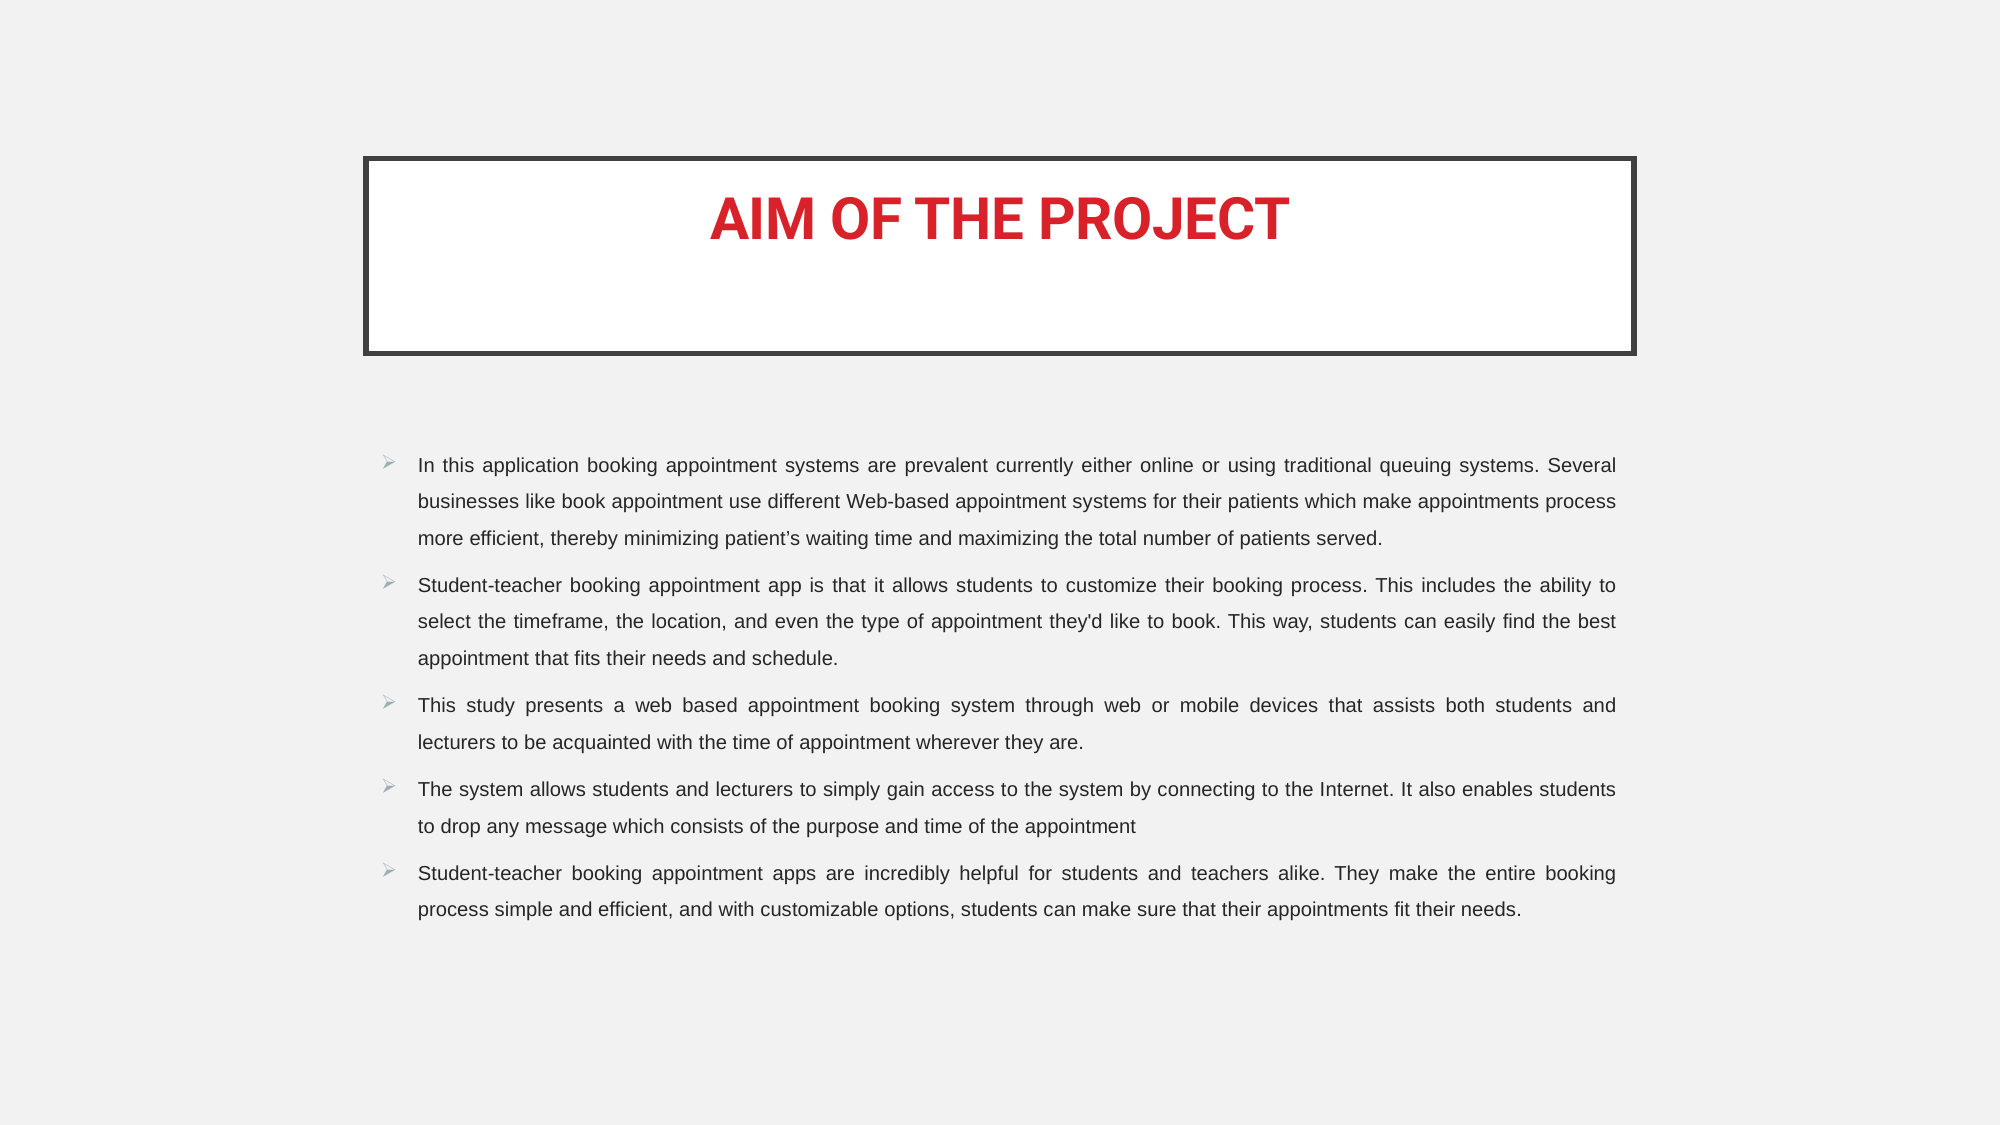

# AIM OF THE PROJECT
In this application booking appointment systems are prevalent currently either online or using traditional queuing systems. Several businesses like book appointment use different Web-based appointment systems for their patients which make appointments process more efficient, thereby minimizing patient’s waiting time and maximizing the total number of patients served.
Student-teacher booking appointment app is that it allows students to customize their booking process. This includes the ability to select the timeframe, the location, and even the type of appointment they'd like to book. This way, students can easily find the best appointment that fits their needs and schedule.
This study presents a web based appointment booking system through web or mobile devices that assists both students and lecturers to be acquainted with the time of appointment wherever they are.
The system allows students and lecturers to simply gain access to the system by connecting to the Internet. It also enables students to drop any message which consists of the purpose and time of the appointment
Student-teacher booking appointment apps are incredibly helpful for students and teachers alike. They make the entire booking process simple and efficient, and with customizable options, students can make sure that their appointments fit their needs.